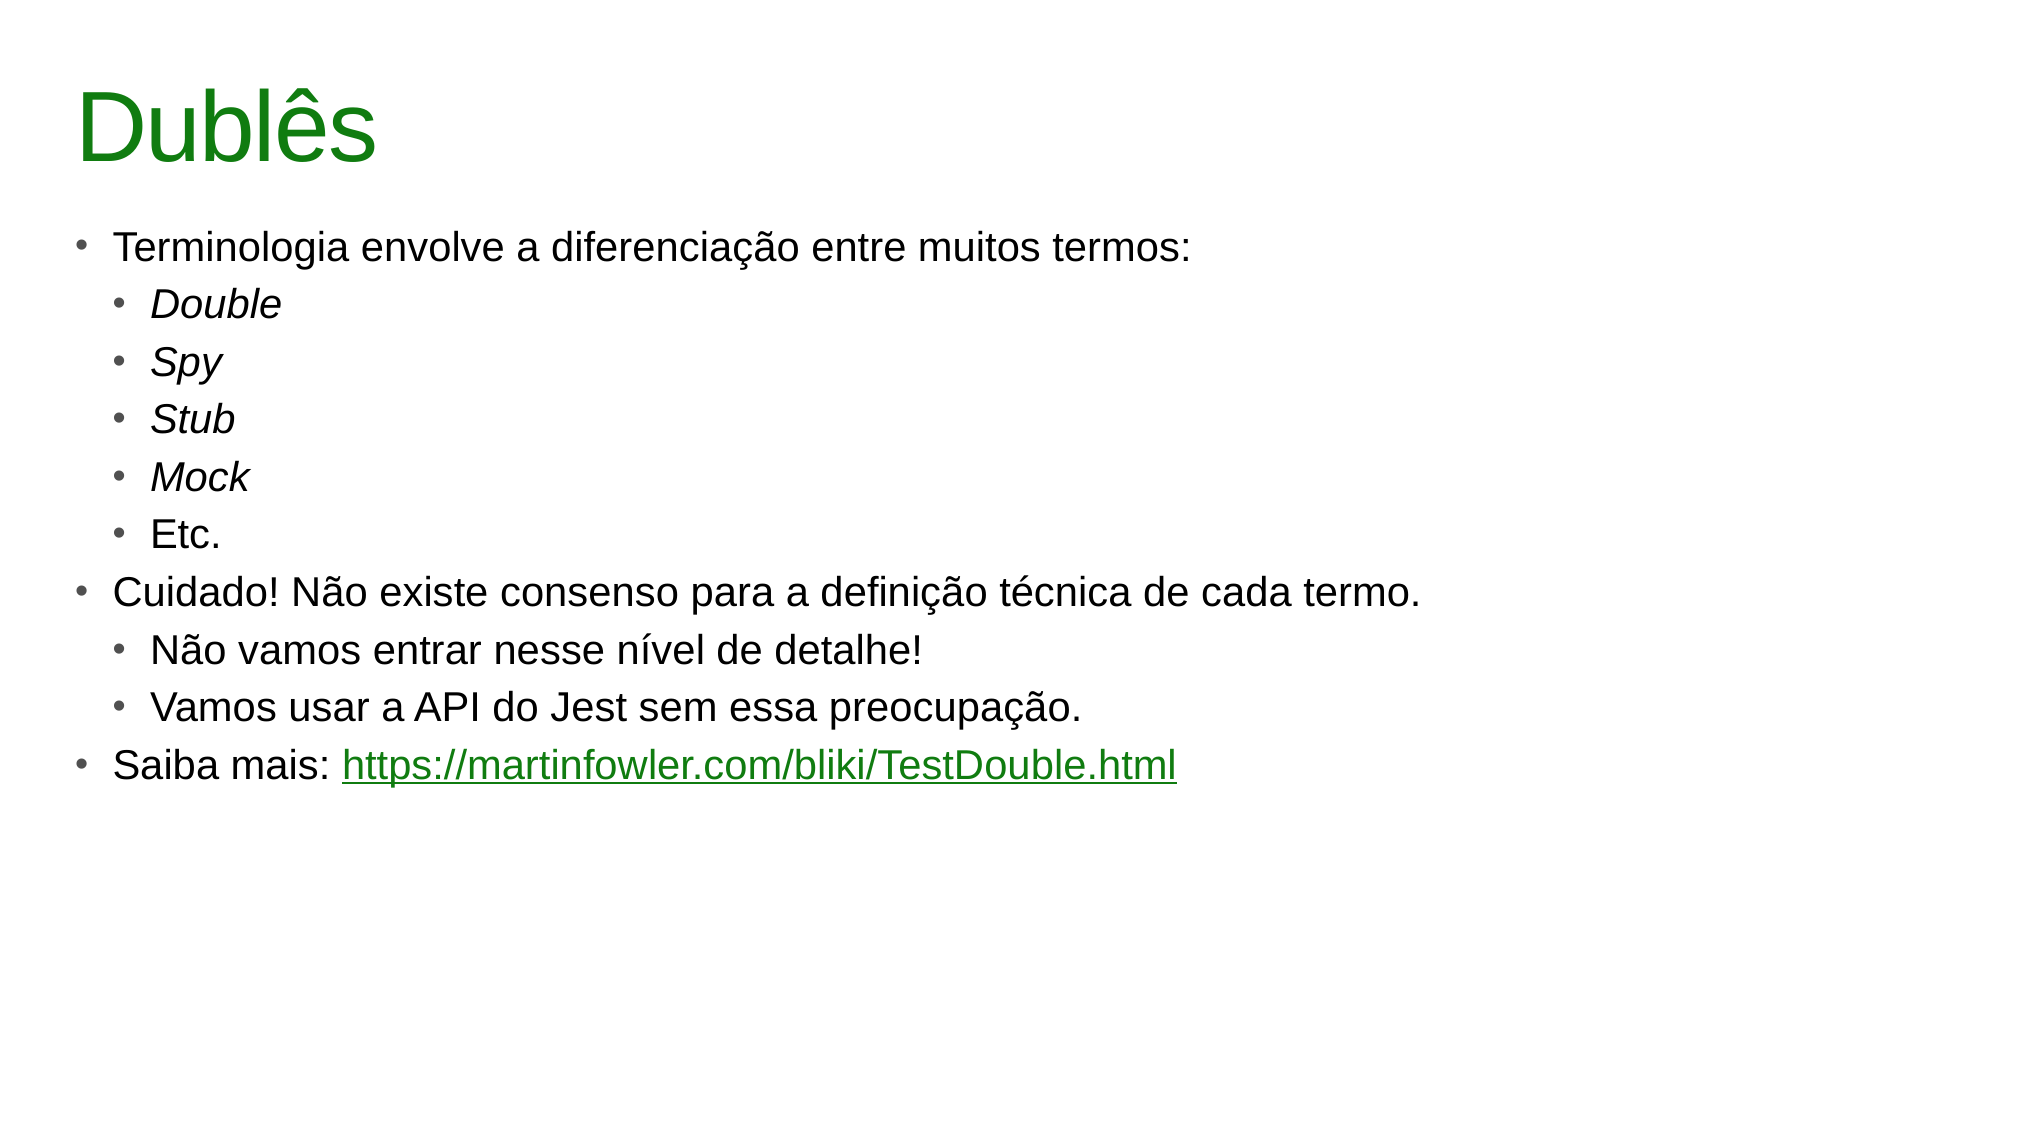

# Dublês
Terminologia envolve a diferenciação entre muitos termos:
Double
Spy
Stub
Mock
Etc.
Cuidado! Não existe consenso para a definição técnica de cada termo.
Não vamos entrar nesse nível de detalhe!
Vamos usar a API do Jest sem essa preocupação.
Saiba mais: https://martinfowler.com/bliki/TestDouble.html